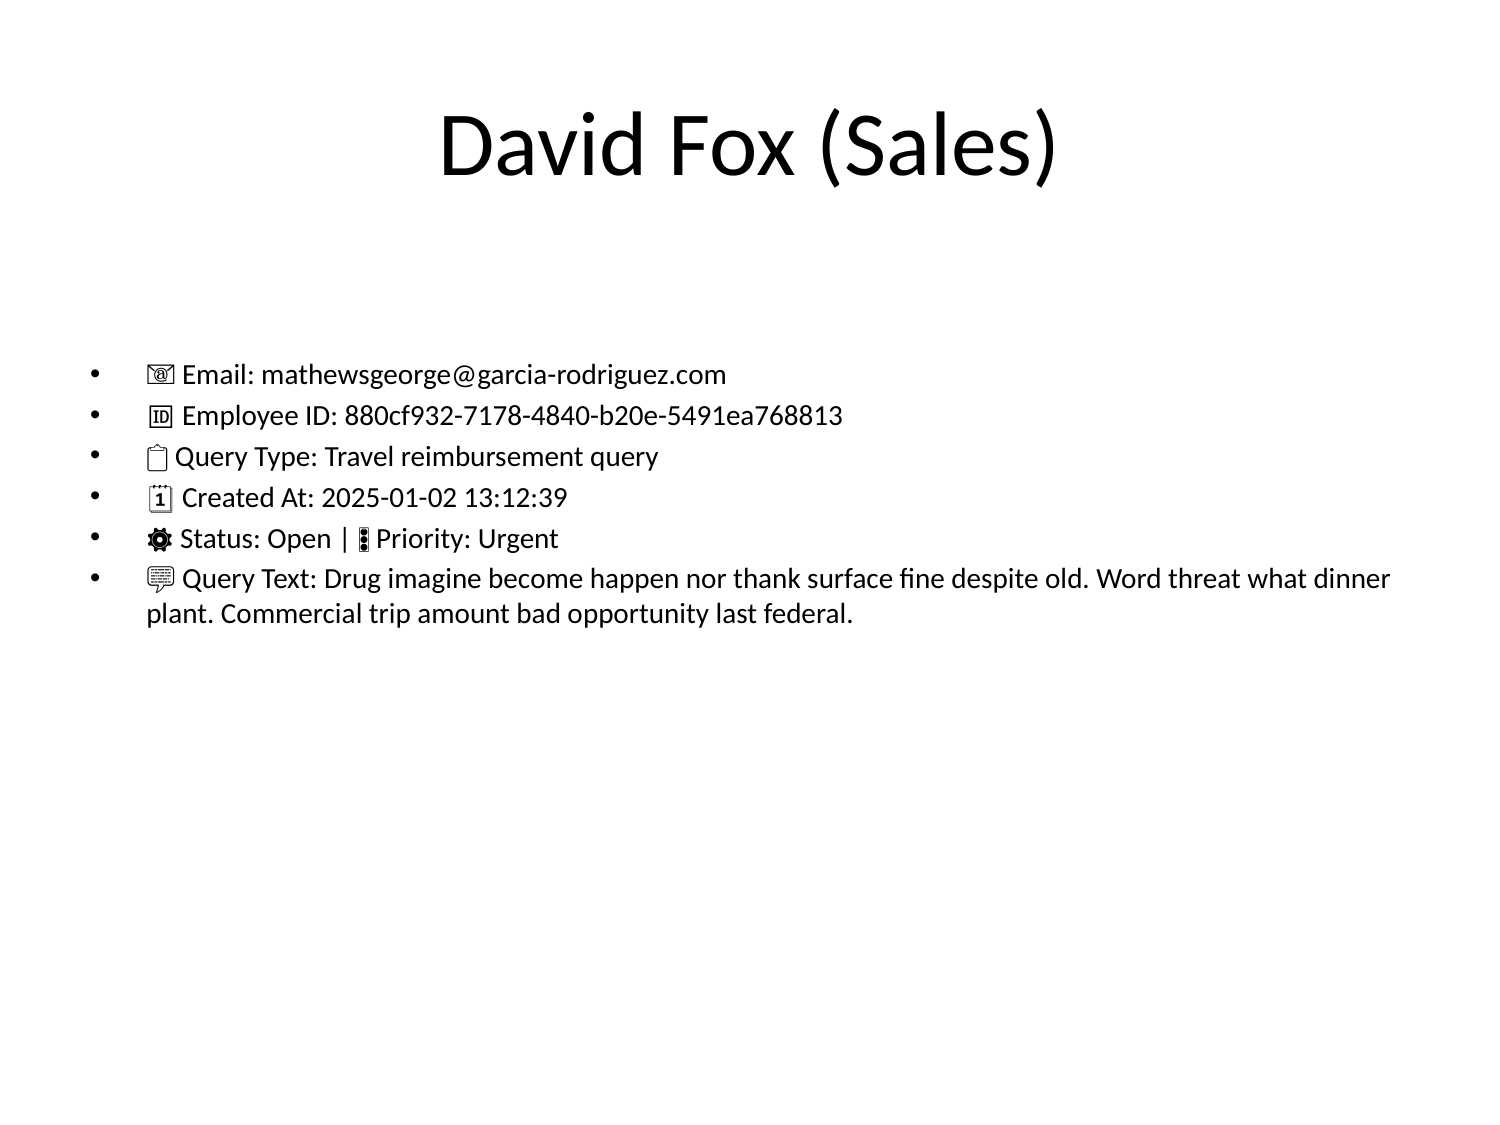

# David Fox (Sales)

📧 Email: mathewsgeorge@garcia-rodriguez.com
🆔 Employee ID: 880cf932-7178-4840-b20e-5491ea768813
📋 Query Type: Travel reimbursement query
🗓 Created At: 2025-01-02 13:12:39
⚙ Status: Open | 🚦 Priority: Urgent
💬 Query Text: Drug imagine become happen nor thank surface fine despite old. Word threat what dinner plant. Commercial trip amount bad opportunity last federal.